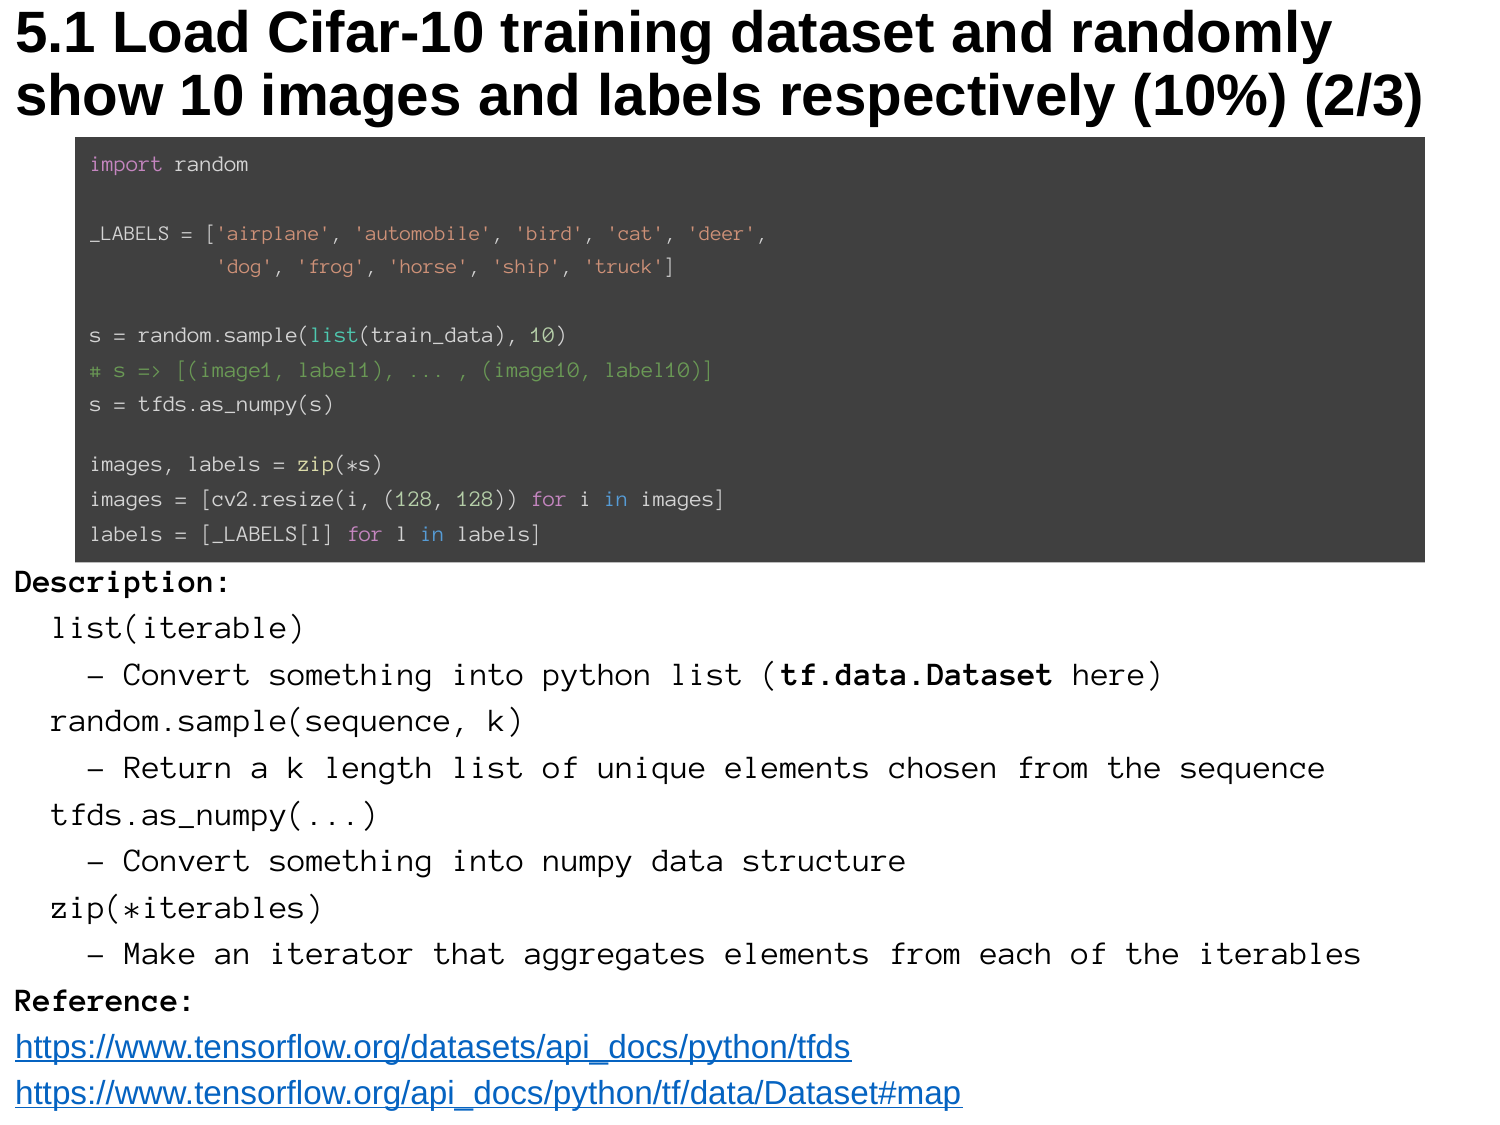

# 5.1 Load Cifar-10 training dataset and randomly show 10 images and labels respectively (10%) (2/3)
import random

_LABELS = ['airplane', 'automobile', 'bird', 'cat', 'deer',
           'dog', 'frog', 'horse', 'ship', 'truck']

s = random.sample(list(train_data), 10)
# s => [(image1, label1), ... , (image10, label10)]
s = tfds.as_numpy(s)
images, labels = zip(*s)
images = [cv2.resize(i, (128, 128)) for i in images]
labels = [_LABELS[l] for l in labels]
Description:
  list(iterable)
    - Convert something into python list (tf.data.Dataset here)
  random.sample(sequence, k)
    - Return a k length list of unique elements chosen from the sequence
  tfds.as_numpy(...)
    - Convert something into numpy data structure
  zip(*iterables)
    - Make an iterator that aggregates elements from each of the iterables
Reference:
https://www.tensorflow.org/datasets/api_docs/python/tfds
https://www.tensorflow.org/api_docs/python/tf/data/Dataset#map